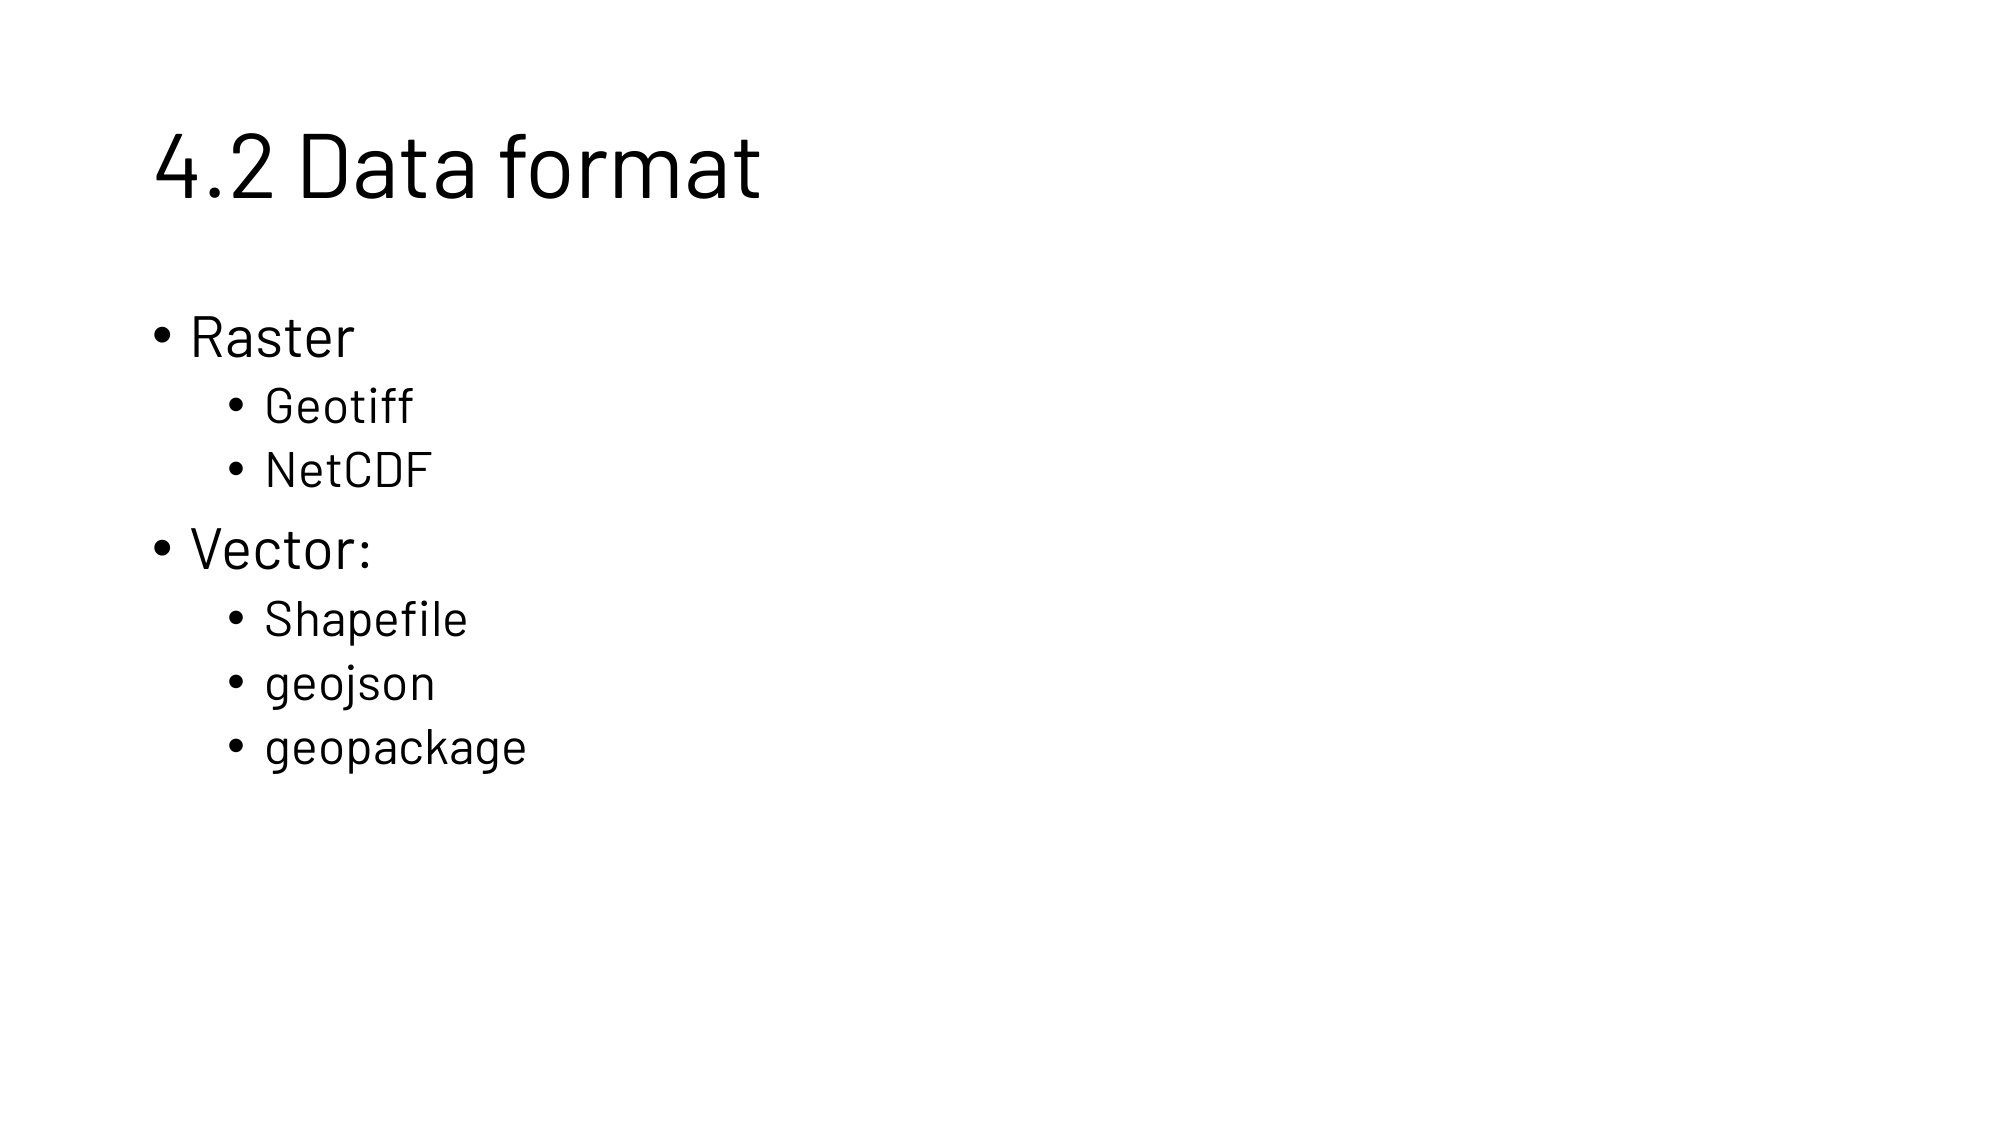

# 4.2 Data format
Raster
Geotiff
NetCDF
Vector:
Shapefile
geojson
geopackage